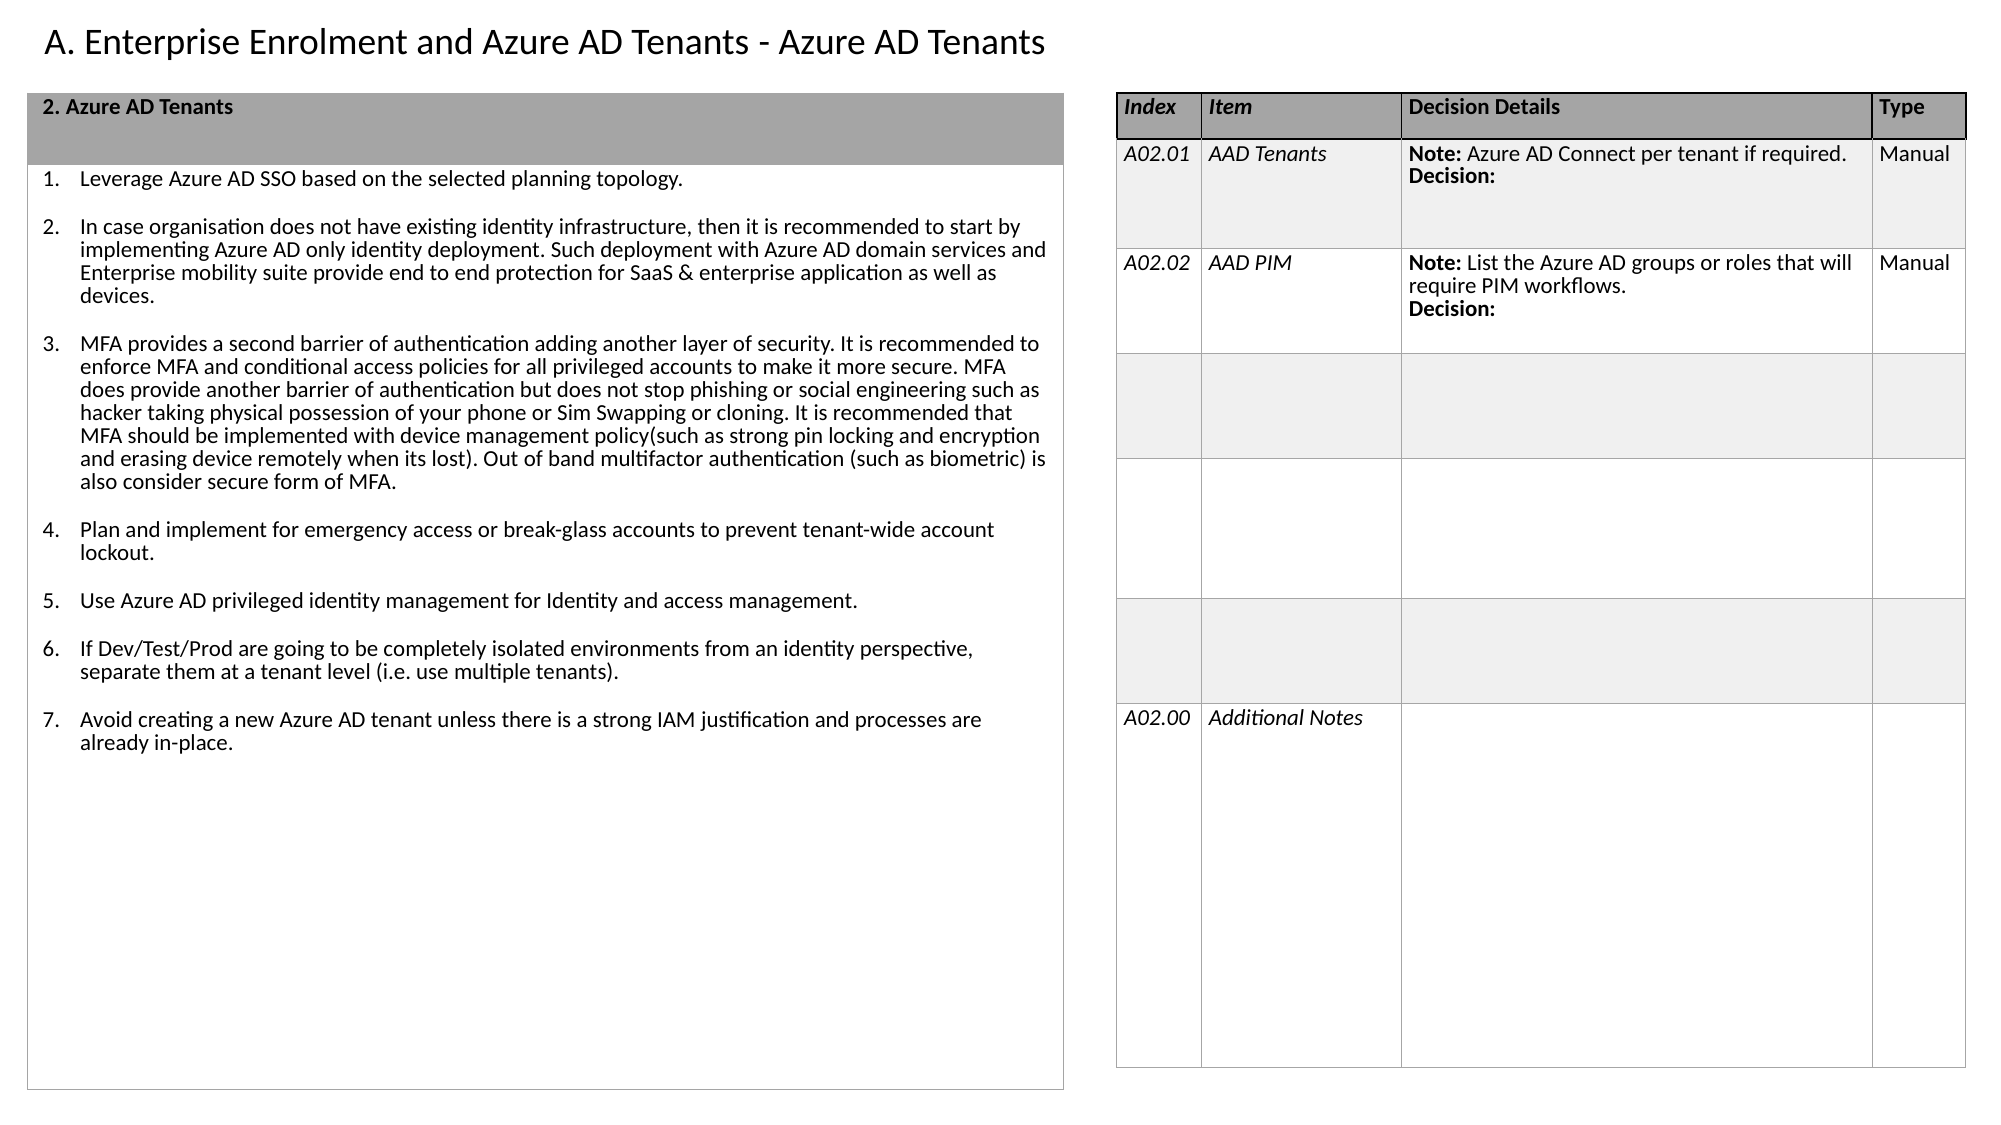

A. Enterprise Enrolment and Azure AD Tenants - Azure AD Tenants
| Index | Item | Decision Details | Type |
| --- | --- | --- | --- |
| A02.01 | AAD Tenants | Note: Azure AD Connect per tenant if required. Decision: | Manual |
| A02.02 | AAD PIM | Note: List the Azure AD groups or roles that will require PIM workflows. Decision: | Manual |
|  |  |  |  |
|  |  |  |  |
|  |  |  |  |
| A02.00 | Additional Notes |  |  |
| 2. Azure AD Tenants |
| --- |
| Leverage Azure AD SSO based on the selected planning topology. In case organisation does not have existing identity infrastructure, then it is recommended to start by implementing Azure AD only identity deployment. Such deployment with Azure AD domain services and Enterprise mobility suite provide end to end protection for SaaS & enterprise application as well as devices. MFA provides a second barrier of authentication adding another layer of security. It is recommended to enforce MFA and conditional access policies for all privileged accounts to make it more secure. MFA does provide another barrier of authentication but does not stop phishing or social engineering such as hacker taking physical possession of your phone or Sim Swapping or cloning. It is recommended that MFA should be implemented with device management policy(such as strong pin locking and encryption and erasing device remotely when its lost). Out of band multifactor authentication (such as biometric) is also consider secure form of MFA. Plan and implement for emergency access or break-glass accounts to prevent tenant-wide account lockout. Use Azure AD privileged identity management for Identity and access management. If Dev/Test/Prod are going to be completely isolated environments from an identity perspective, separate them at a tenant level (i.e. use multiple tenants). Avoid creating a new Azure AD tenant unless there is a strong IAM justification and processes are already in-place. |